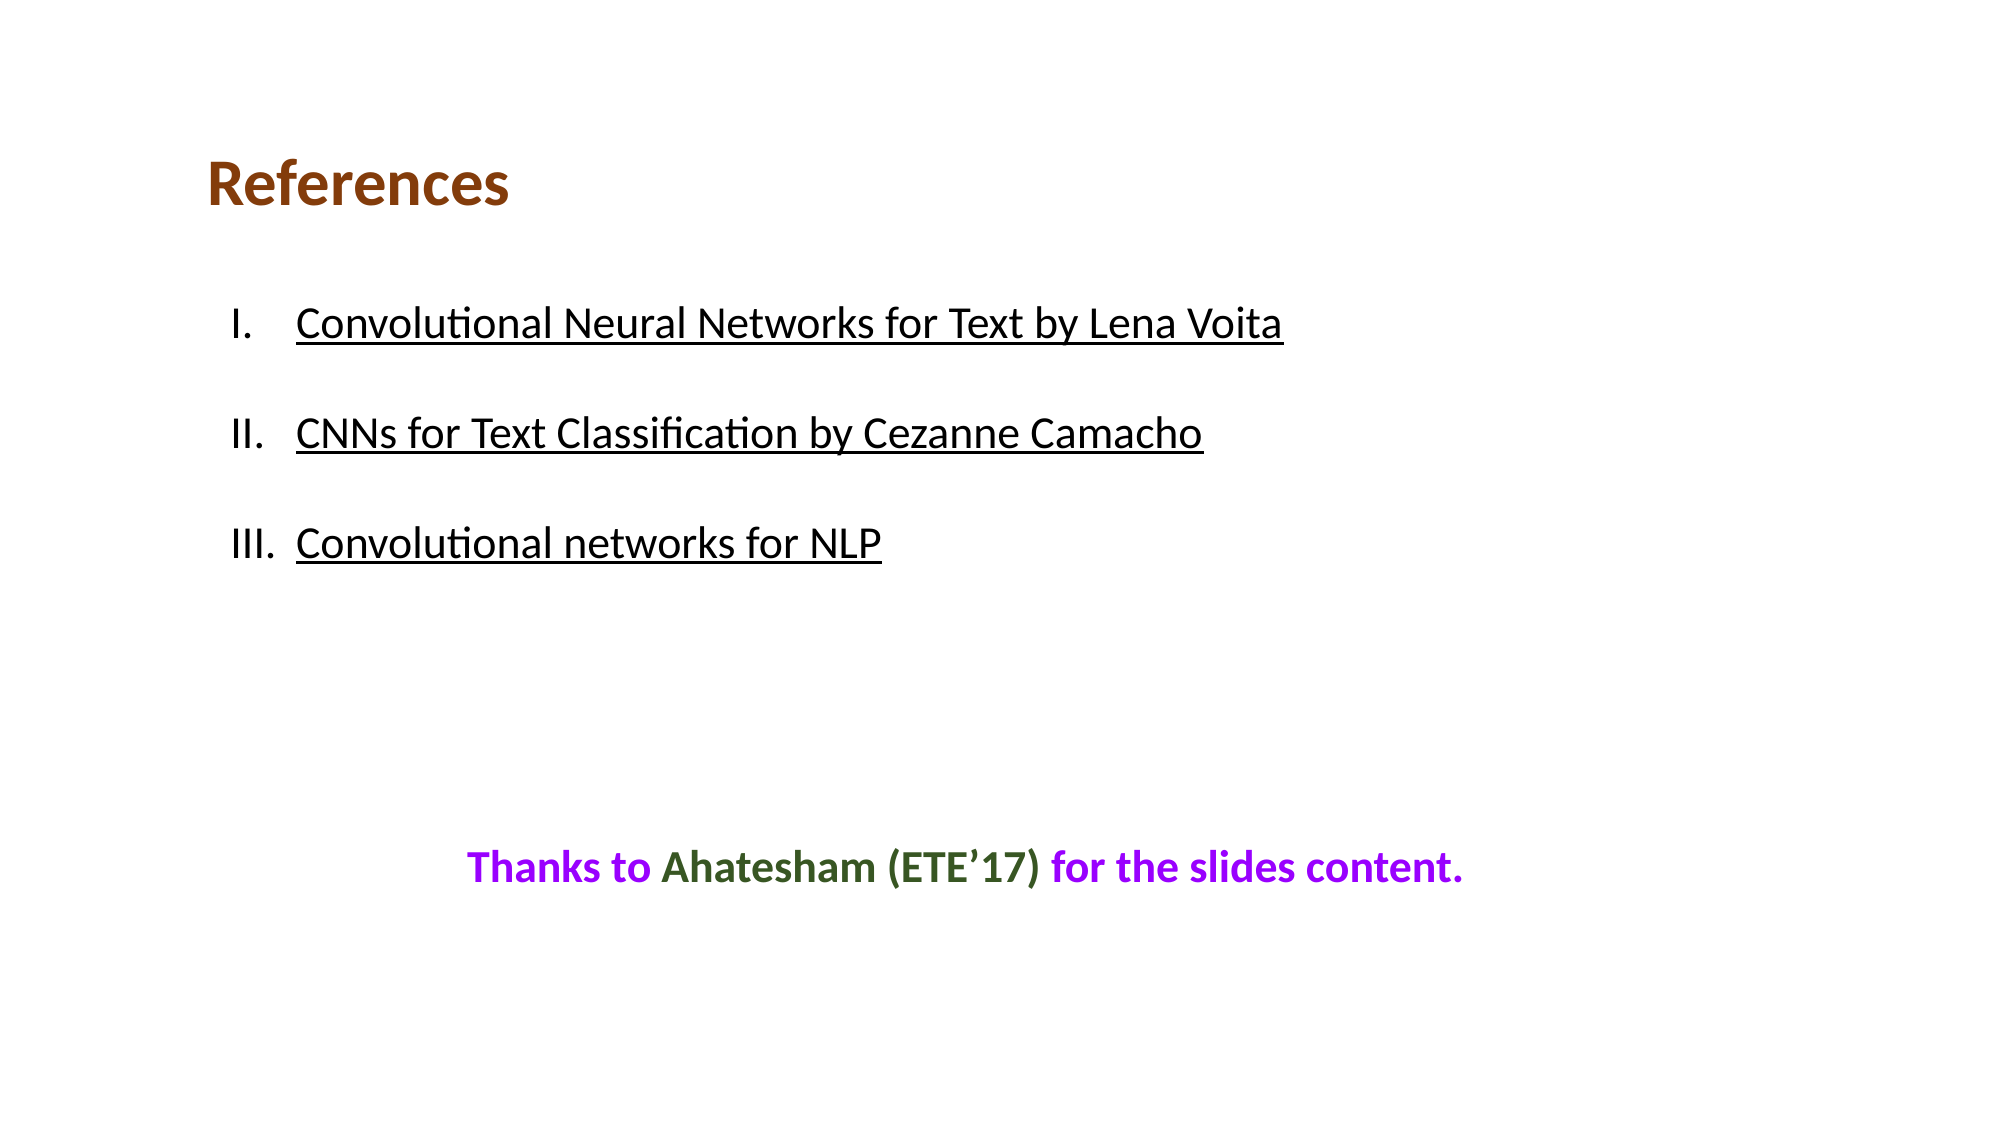

References
Convolutional Neural Networks for Text by Lena Voita

CNNs for Text Classification by Cezanne Camacho

Convolutional networks for NLP

Thanks to Ahatesham (ETE’17) for the slides content.